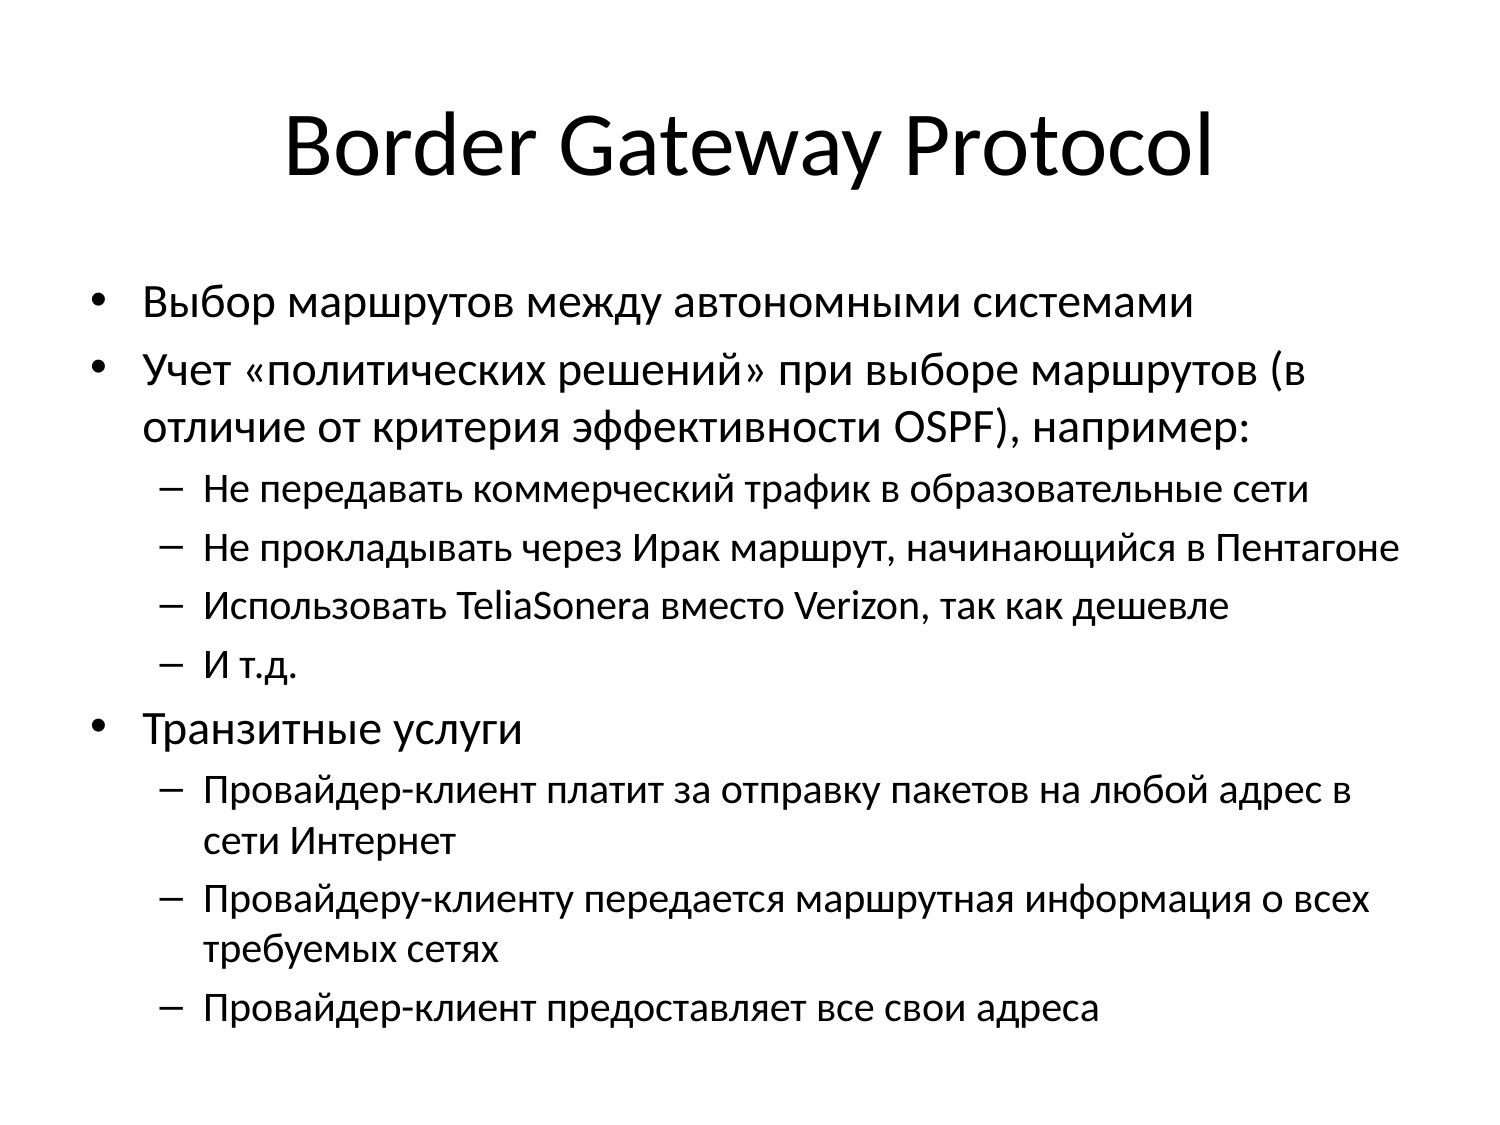

# Border Gateway Protocol
Выбор маршрутов между автономными системами
Учет «политических решений» при выборе маршрутов (в отличие от критерия эффективности OSPF), например:
Не передавать коммерческий трафик в образовательные сети
Не прокладывать через Ирак маршрут, начинающийся в Пентагоне
Использовать TeliaSonera вместо Verizon, так как дешевле
И т.д.
Транзитные услуги
Провайдер-клиент платит за отправку пакетов на любой адрес в сети Интернет
Провайдеру-клиенту передается маршрутная информация о всех требуемых сетях
Провайдер-клиент предоставляет все свои адреса